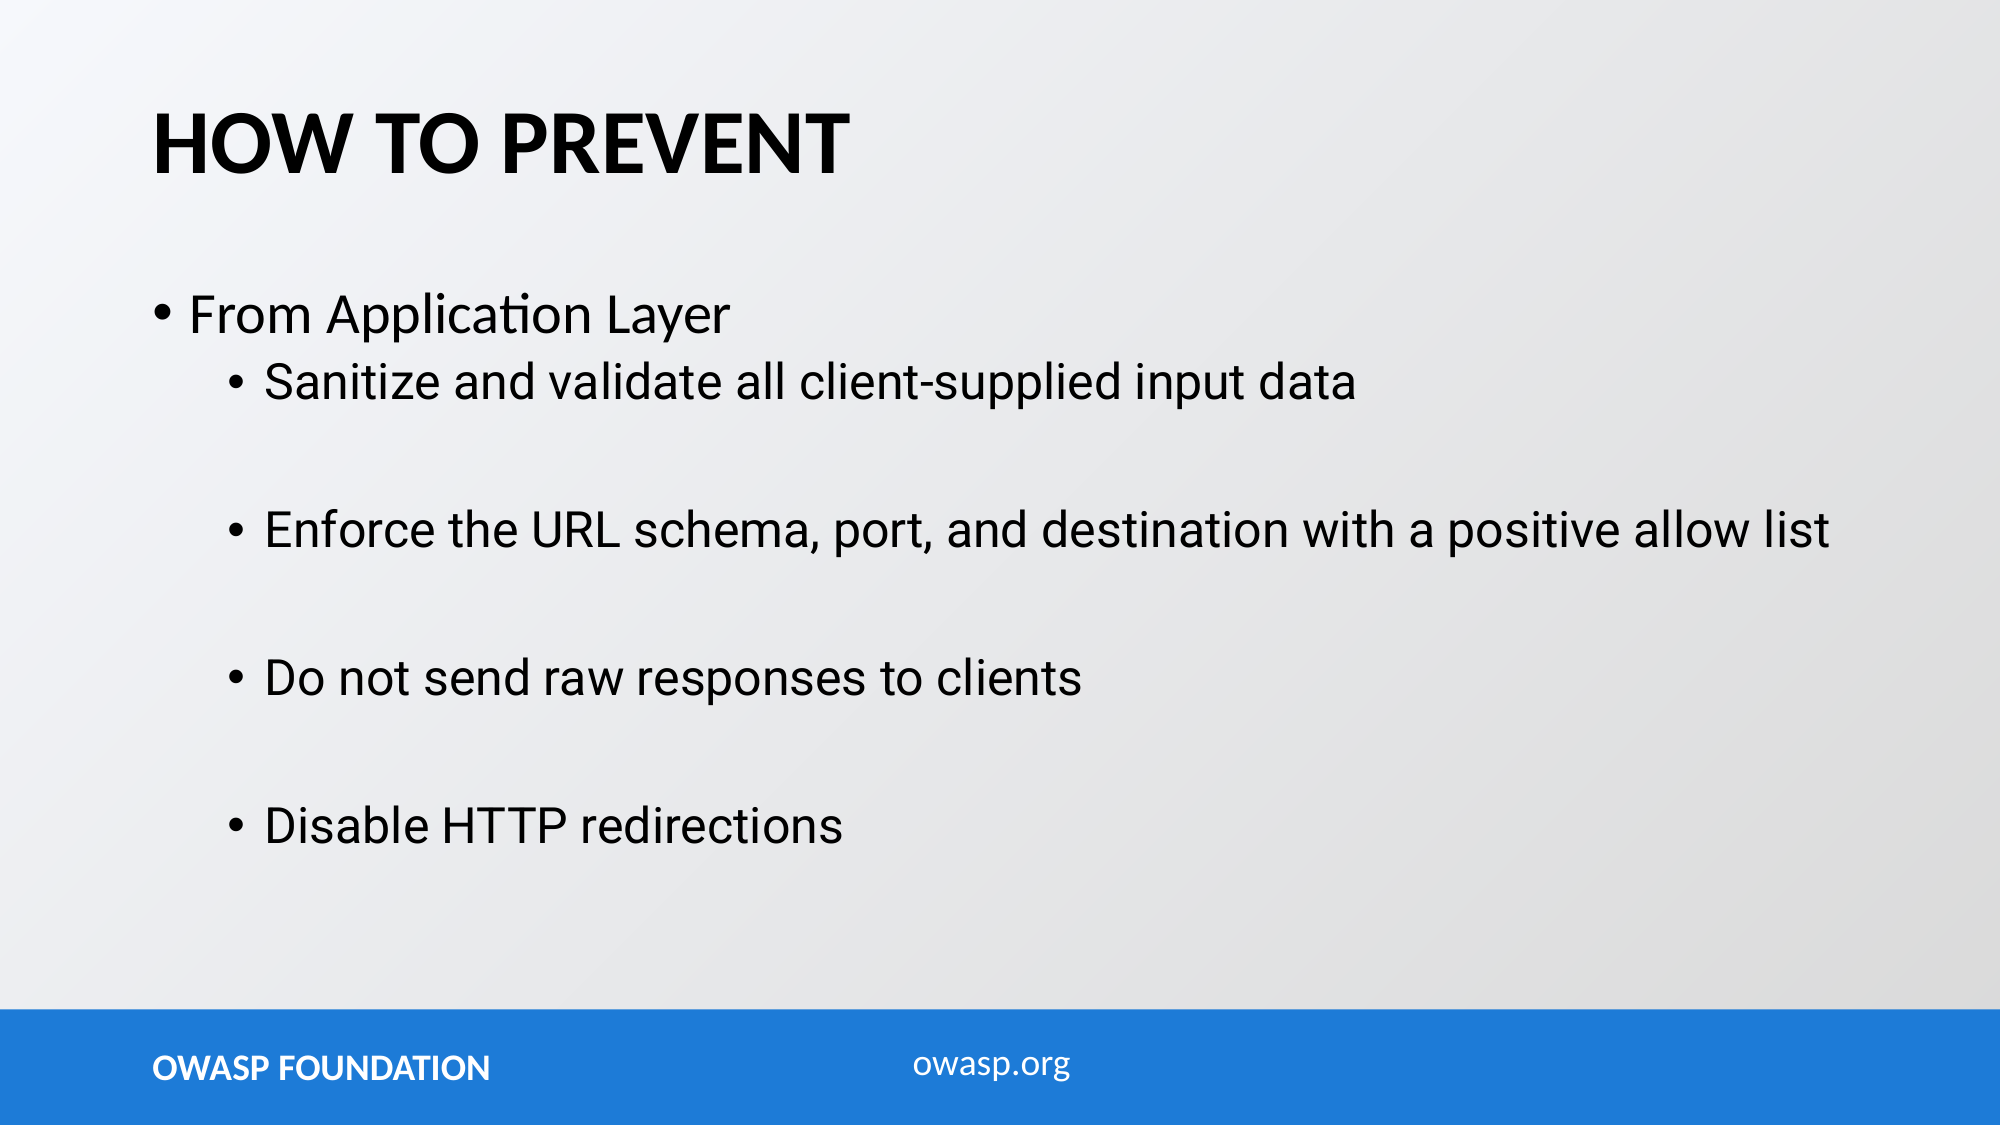

# HOW TO PREVENT
From Application Layer
Sanitize and validate all client-supplied input data

Enforce the URL schema, port, and destination with a positive allow list

Do not send raw responses to clients

Disable HTTP redirections